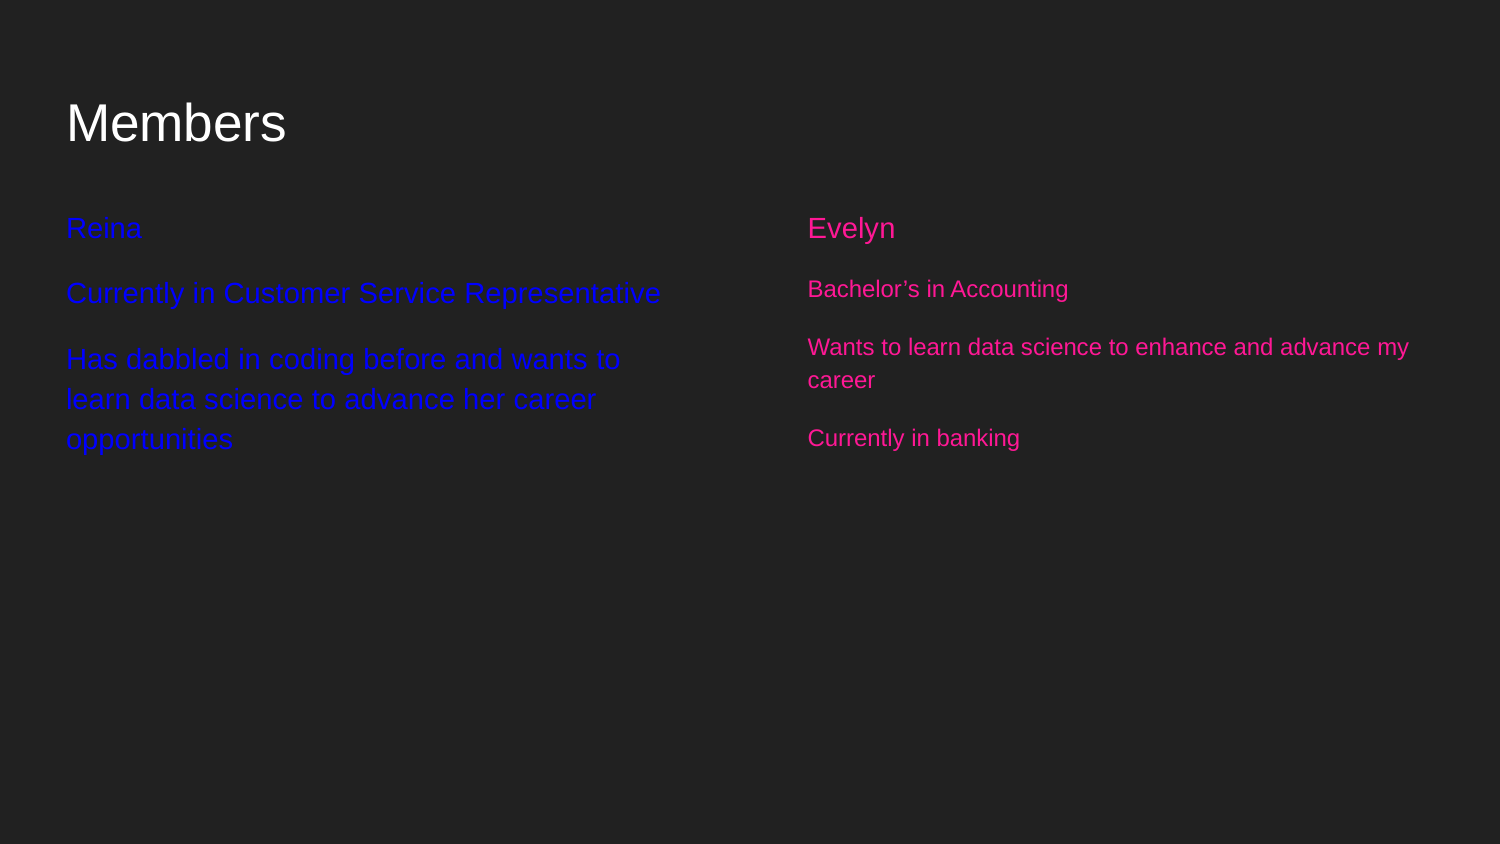

# Members
Reina
Currently in Customer Service Representative
Has dabbled in coding before and wants to learn data science to advance her career opportunities
Evelyn
Bachelor’s in Accounting
Wants to learn data science to enhance and advance my career
Currently in banking